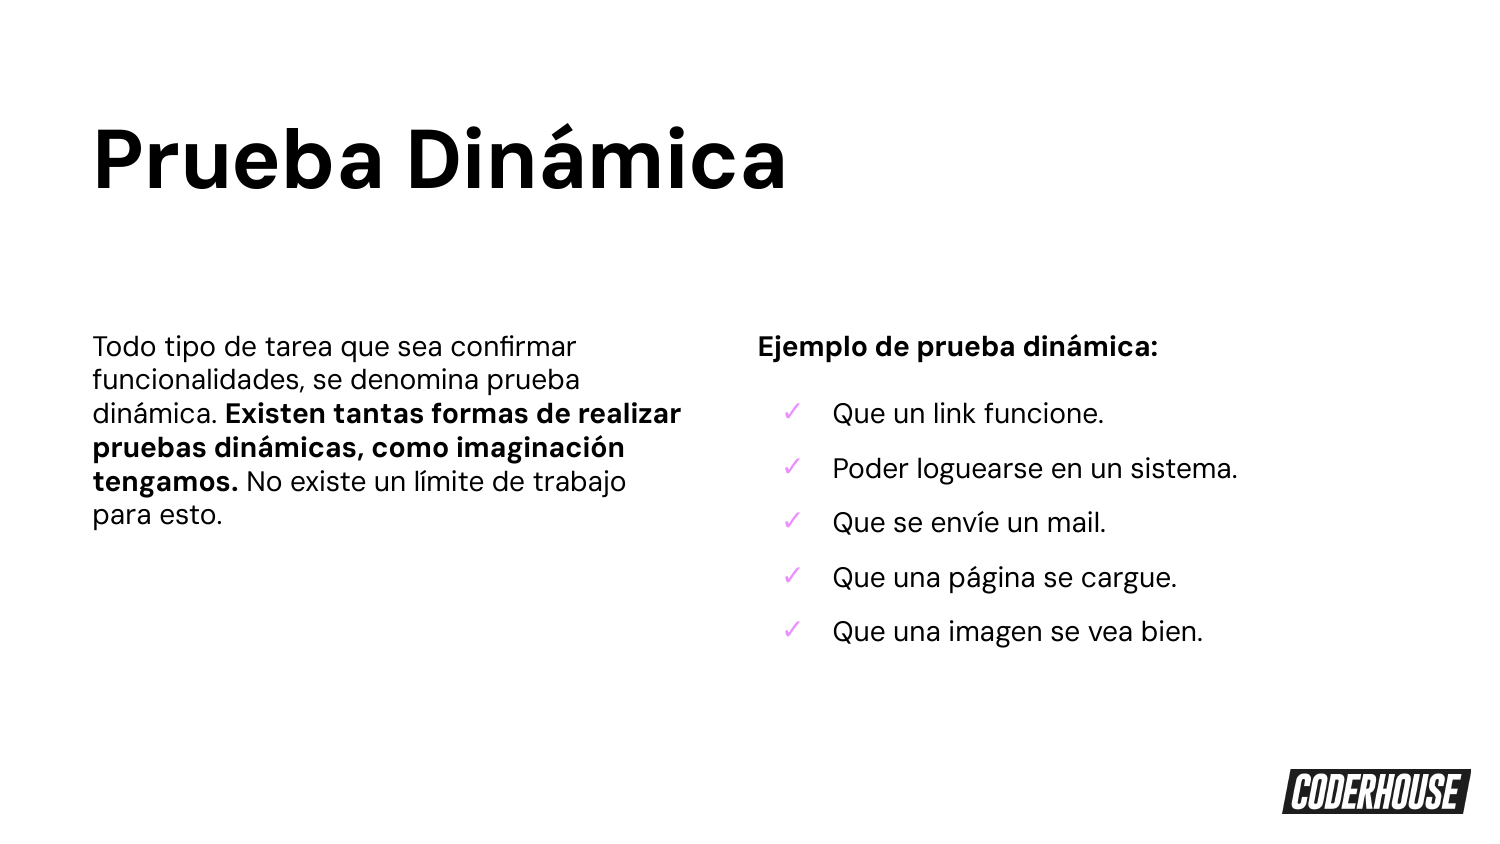

Prueba Dinámica
Todo tipo de tarea que sea confirmar funcionalidades, se denomina prueba dinámica. Existen tantas formas de realizar pruebas dinámicas, como imaginación tengamos. No existe un límite de trabajo para esto.

Ejemplo de prueba dinámica:

Que un link funcione.
Poder loguearse en un sistema.
Que se envíe un mail.
Que una página se cargue.
Que una imagen se vea bien.